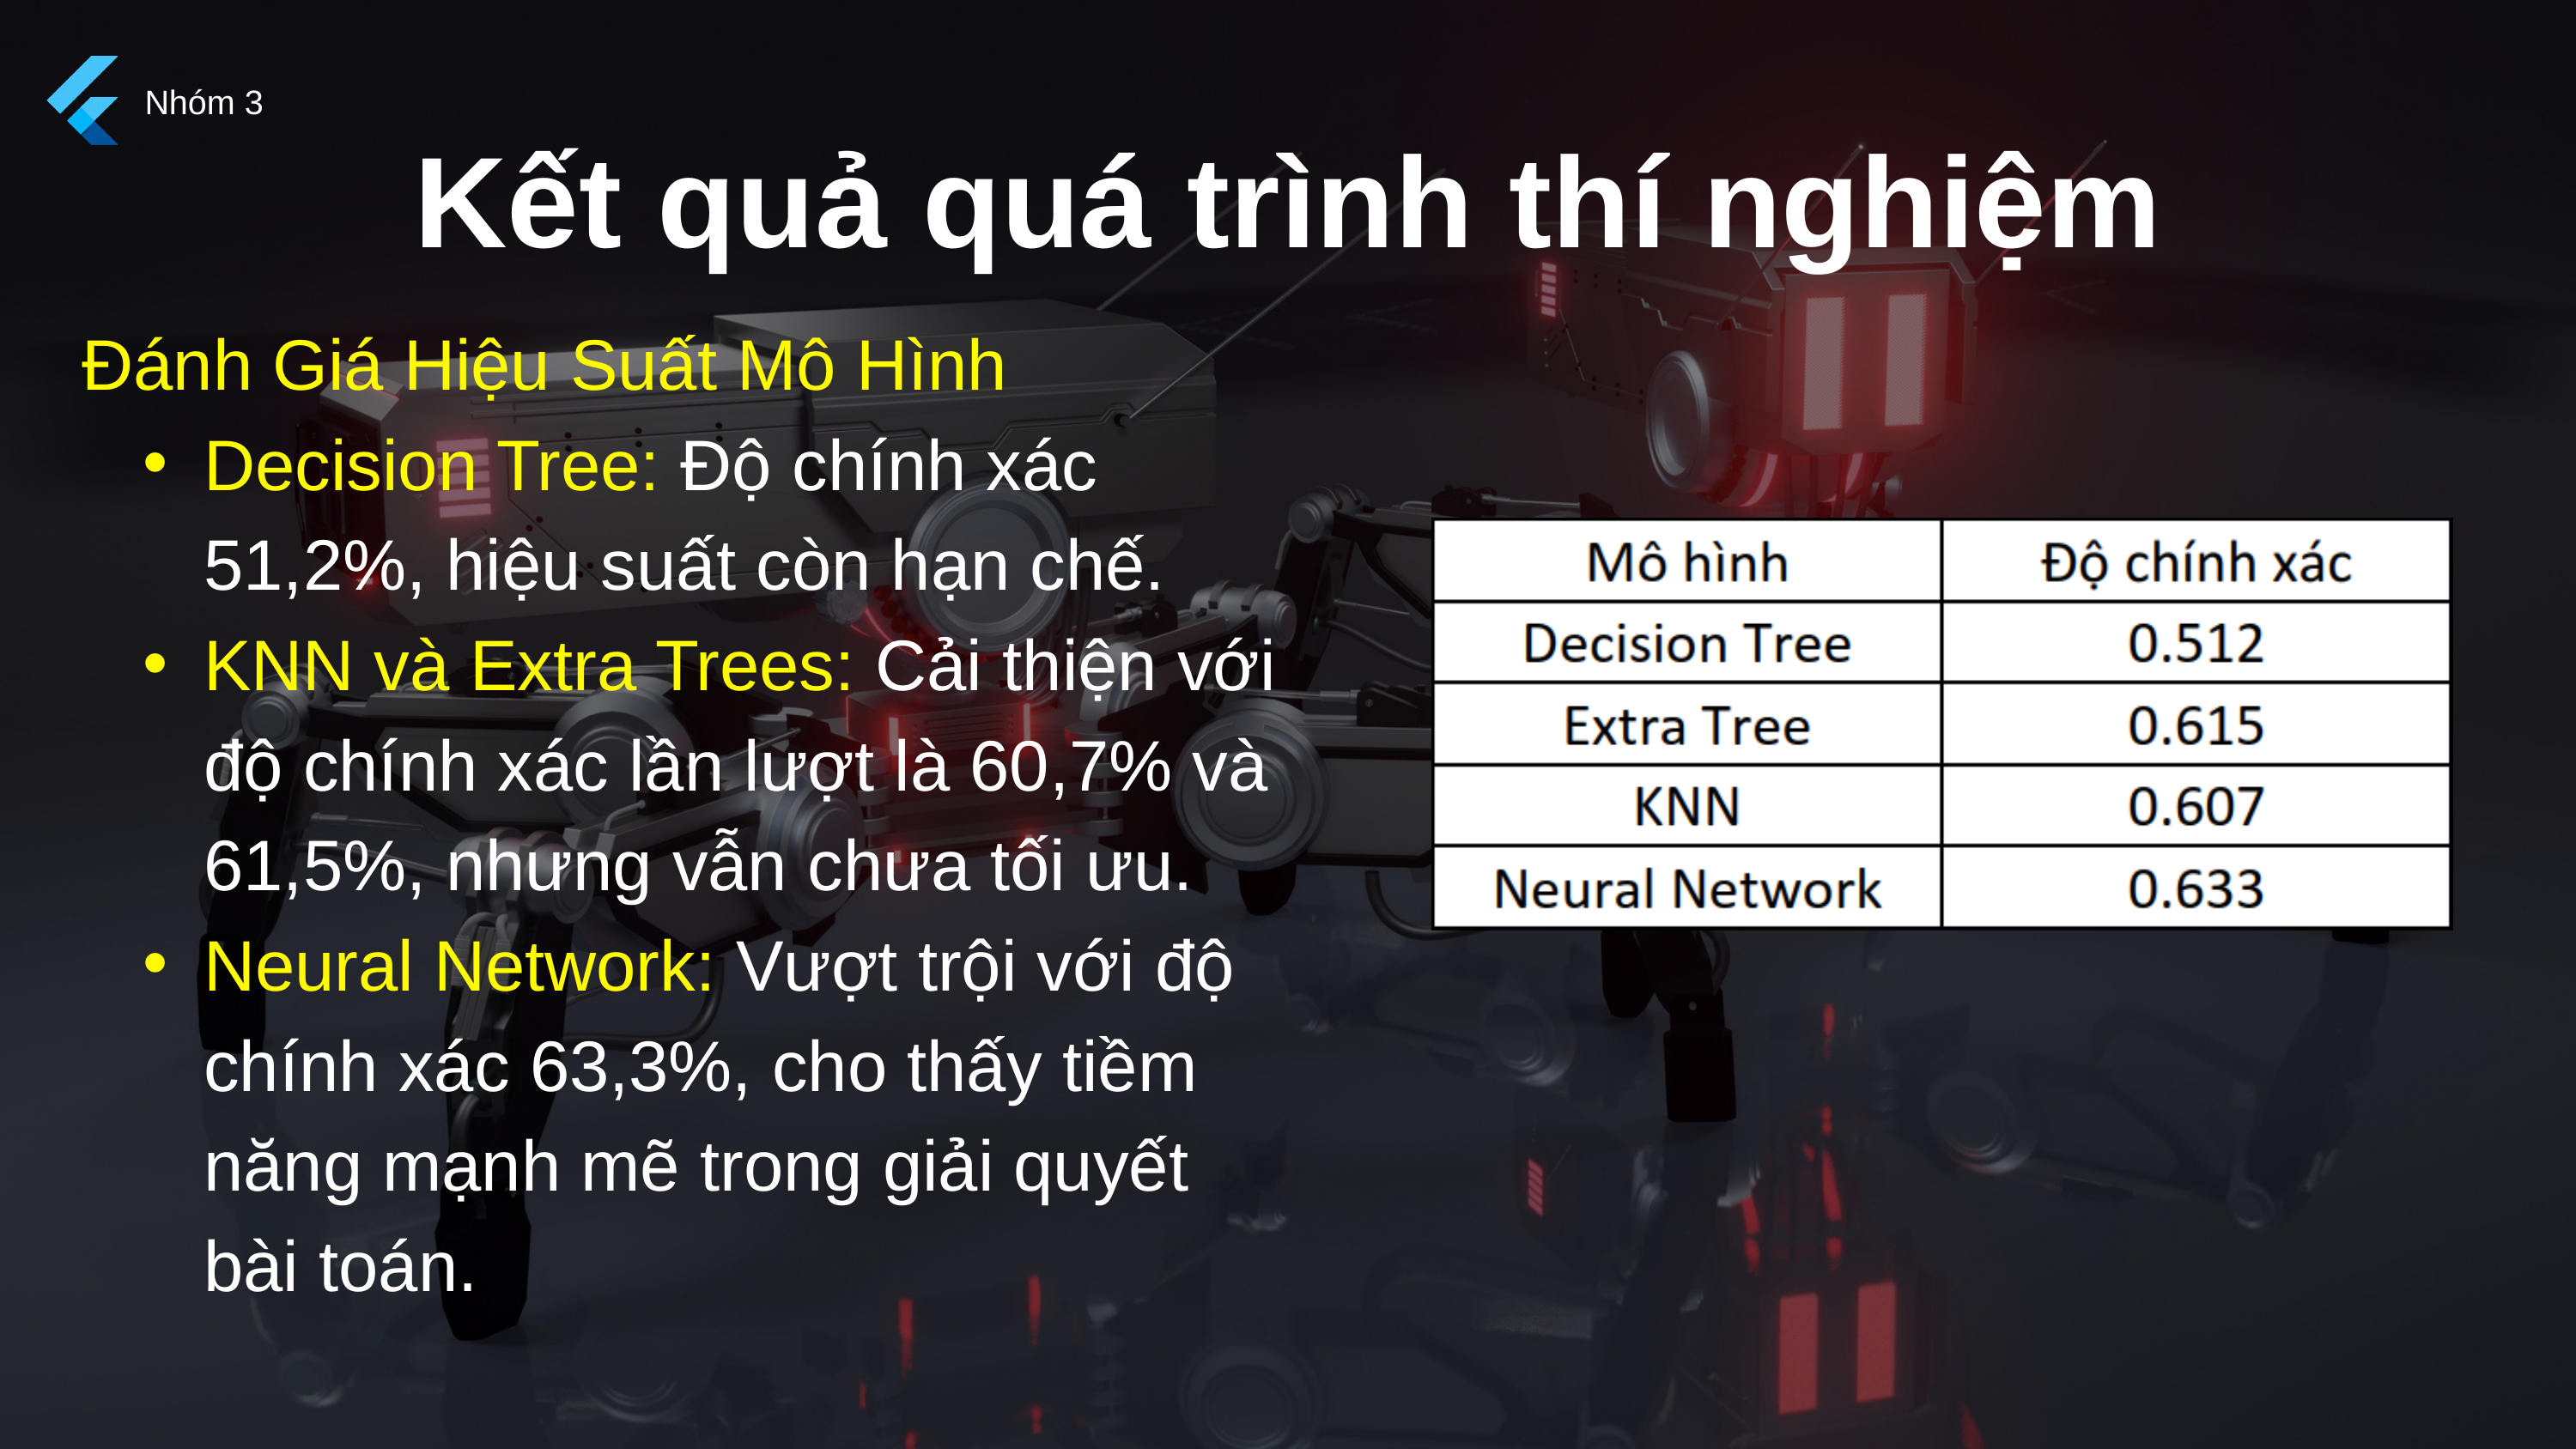

Nhóm 3
Kết quả quá trình thí nghiệm
Đánh Giá Hiệu Suất Mô Hình
Decision Tree: Độ chính xác 51,2%, hiệu suất còn hạn chế.
KNN và Extra Trees: Cải thiện với độ chính xác lần lượt là 60,7% và 61,5%, nhưng vẫn chưa tối ưu.
Neural Network: Vượt trội với độ chính xác 63,3%, cho thấy tiềm năng mạnh mẽ trong giải quyết bài toán.